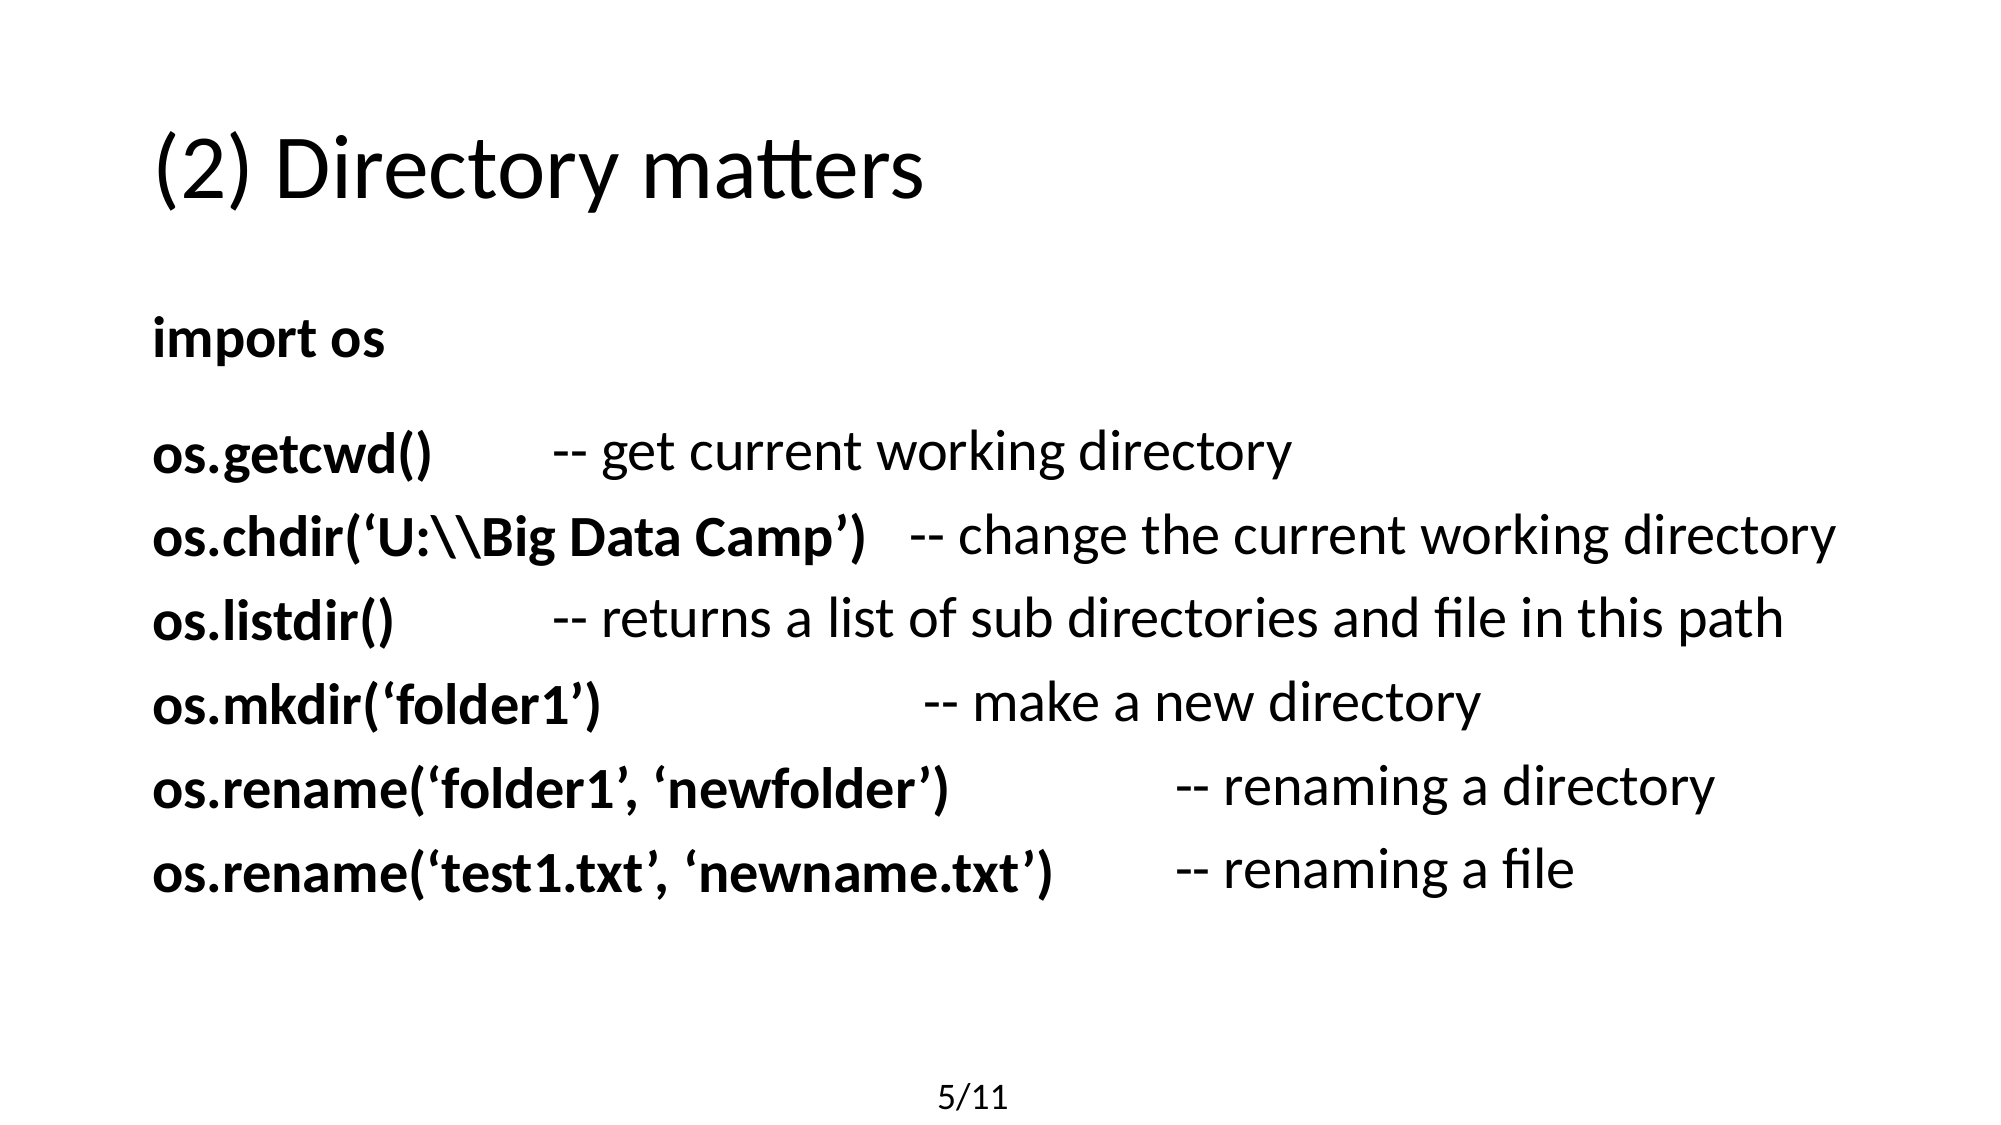

# (2) Directory matters
import os

os.getcwd()
os.chdir(‘U:\\Big Data Camp’)
os.listdir()
os.mkdir(‘folder1’)
os.rename(‘folder1’, ‘newfolder’)
os.rename(‘test1.txt’, ‘newname.txt’)

-- get current working directory
                           -- change the current working directory
-- returns a list of sub directories and file in this path
                            -- make a new directory
                                               -- renaming a directory
                                               -- renaming a file

5/11